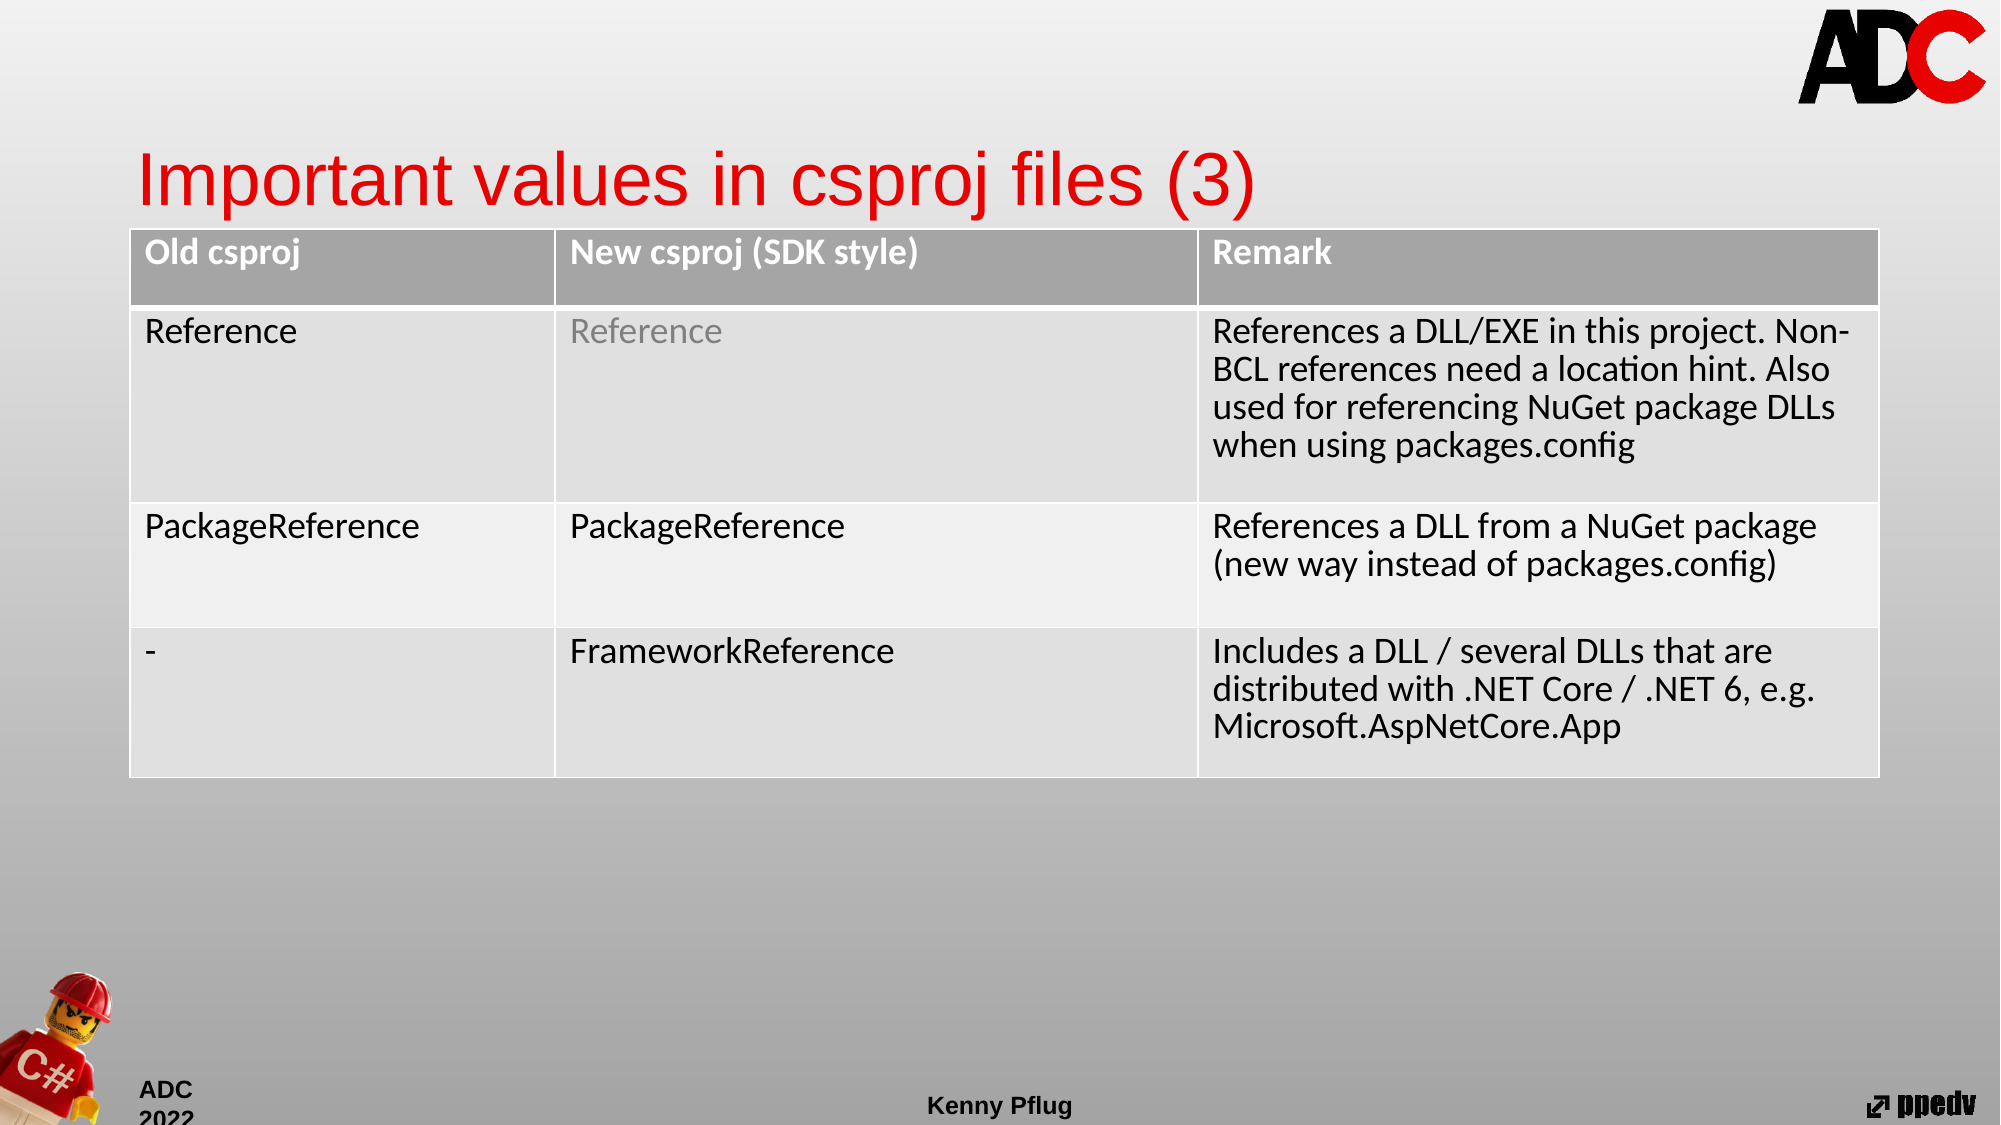

Important values in csproj files (3)
| Old csproj | New csproj (SDK style) | Remark |
| --- | --- | --- |
| Reference | Reference | References a DLL/EXE in this project. Non-BCL references need a location hint. Also used for referencing NuGet package DLLs when using packages.config |
| PackageReference | PackageReference | References a DLL from a NuGet package (new way instead of packages.config) |
| - | FrameworkReference | Includes a DLL / several DLLs that are distributed with .NET Core / .NET 6, e.g. Microsoft.AspNetCore.App |